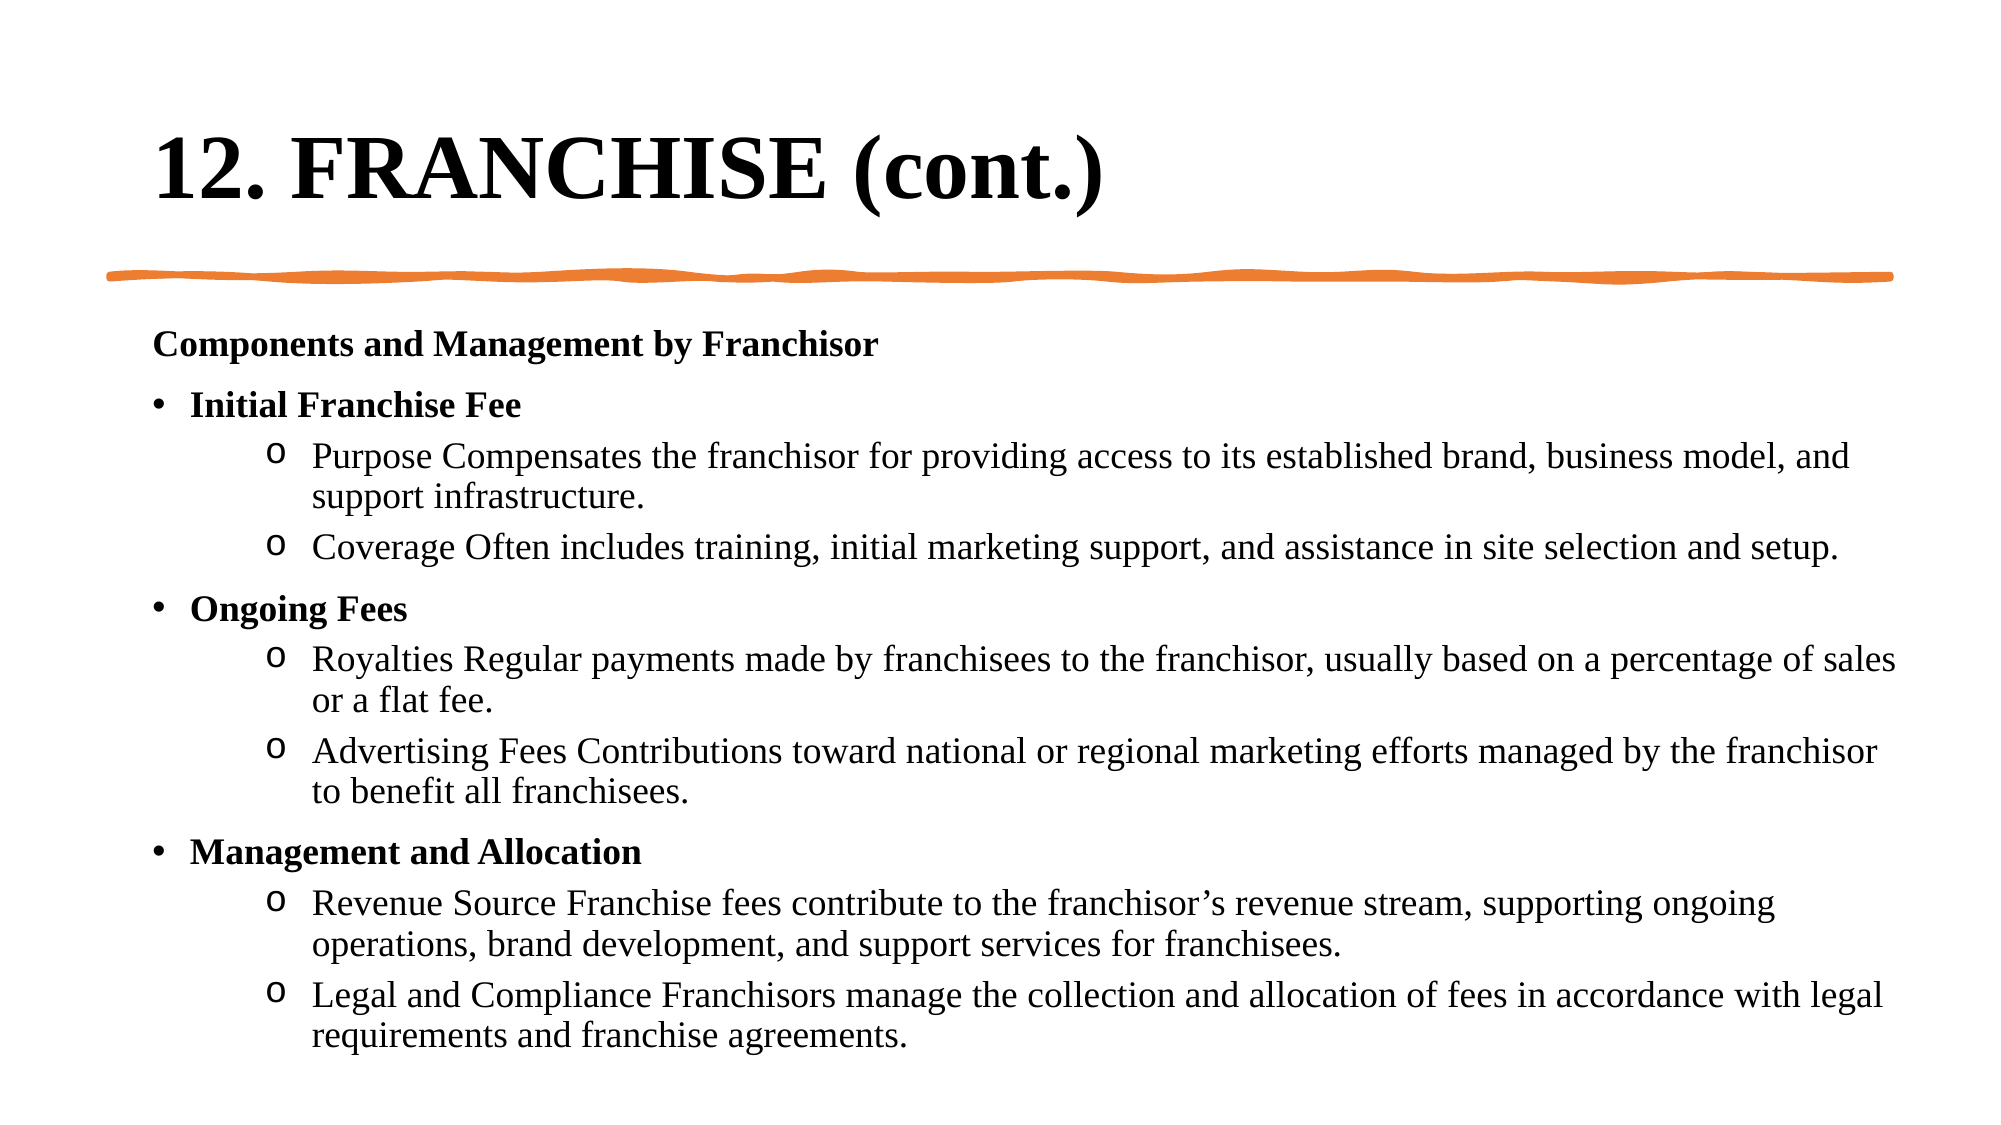

# 12. FRANCHISE (cont.)

Components and Management by Franchisor
Initial Franchise Fee
Purpose Compensates the franchisor for providing access to its established brand, business model, and support infrastructure.
Coverage Often includes training, initial marketing support, and assistance in site selection and setup.
Ongoing Fees
Royalties Regular payments made by franchisees to the franchisor, usually based on a percentage of sales or a flat fee.
Advertising Fees Contributions toward national or regional marketing efforts managed by the franchisor to benefit all franchisees.
Management and Allocation
Revenue Source Franchise fees contribute to the franchisor’s revenue stream, supporting ongoing operations, brand development, and support services for franchisees.
Legal and Compliance Franchisors manage the collection and allocation of fees in accordance with legal requirements and franchise agreements.